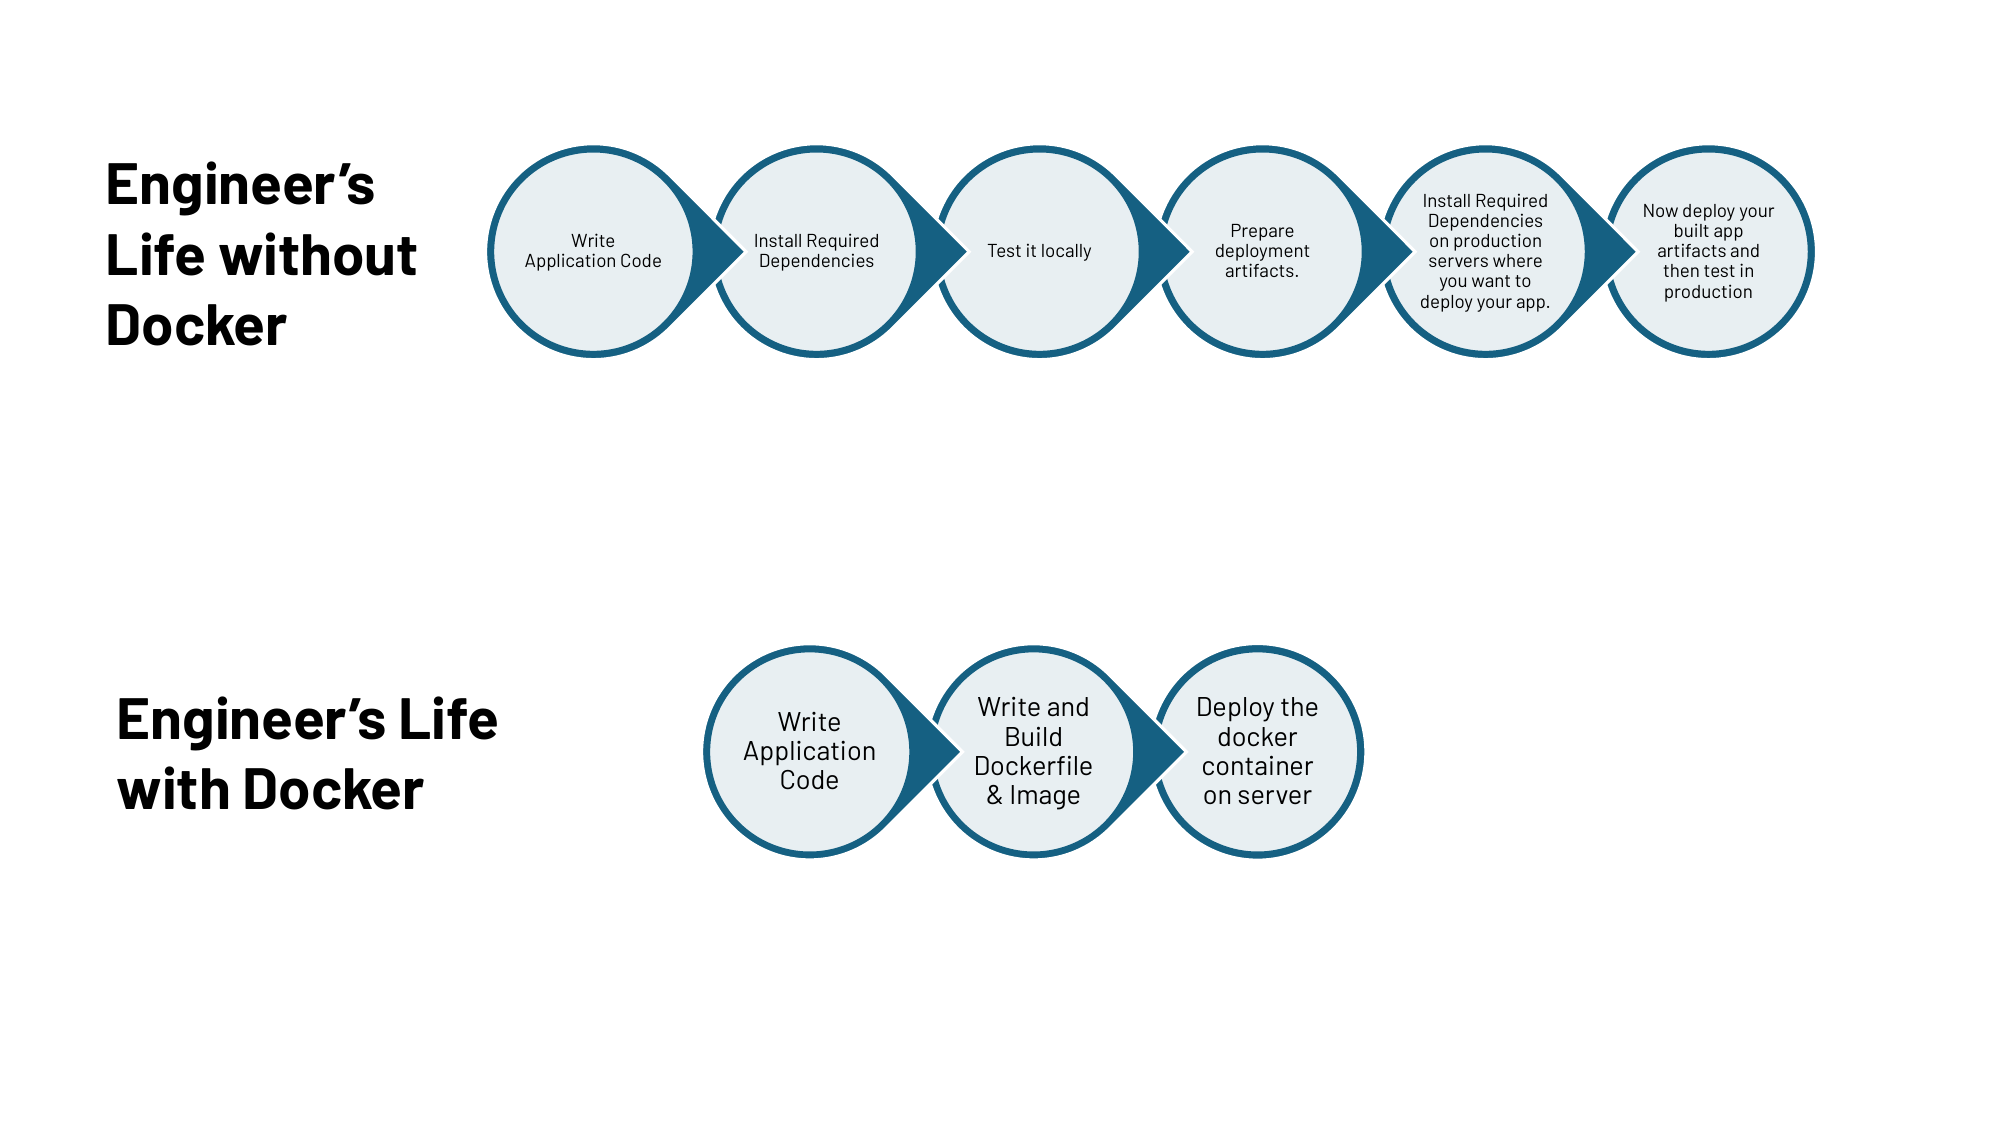

Now deploy your built app artifacts and then test in production
Install Required Dependencies on production servers where you want to deploy your app.
Prepare deployment artifacts.
Test it locally
Install Required Dependencies
Write Application Code
Engineer’s Life without Docker
Deploy the docker container on server
Write and Build Dockerfile & Image
Write Application Code
Engineer’s Life with Docker